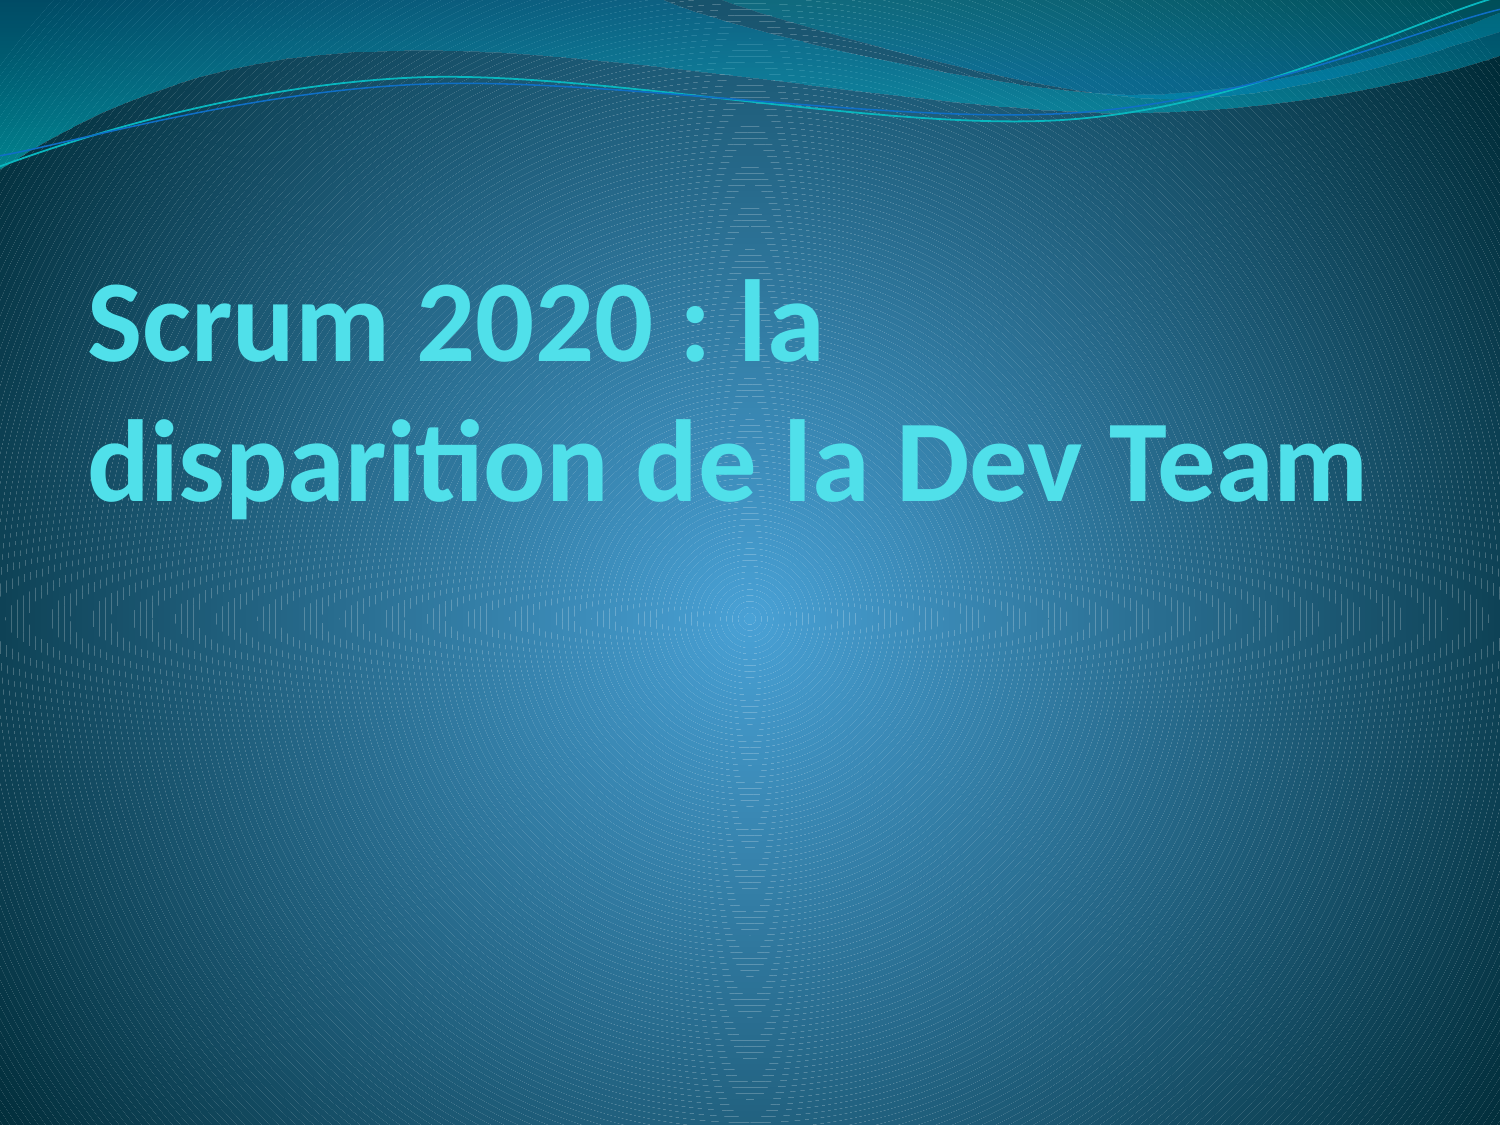

# Scrum 2020 : la disparition de la Dev Team